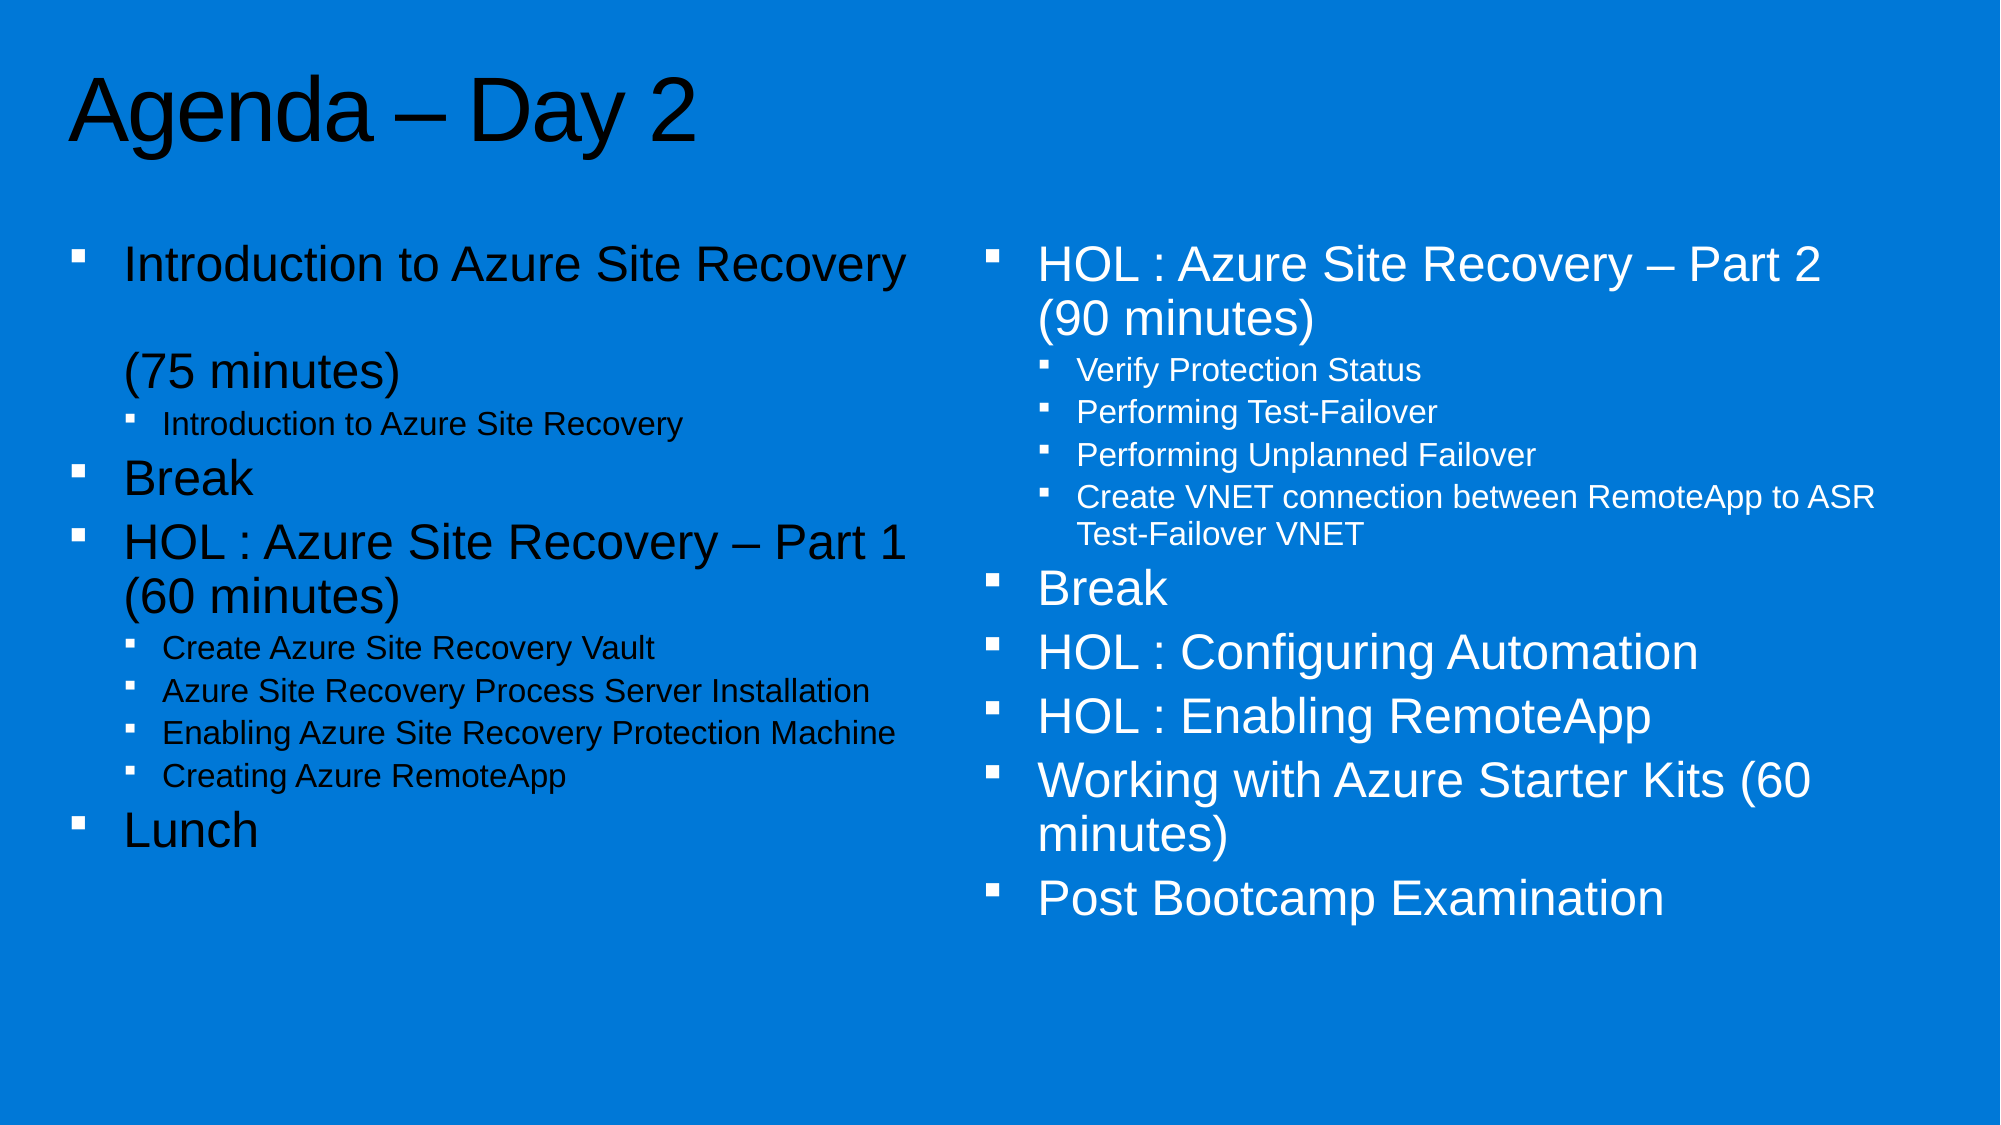

# Agenda – Day 2
Introduction to Azure Site Recovery
(75 minutes)
Introduction to Azure Site Recovery
Break
HOL : Azure Site Recovery – Part 1 (60 minutes)
Create Azure Site Recovery Vault
Azure Site Recovery Process Server Installation
Enabling Azure Site Recovery Protection Machine
Creating Azure RemoteApp
Lunch
HOL : Azure Site Recovery – Part 2 (90 minutes)
Verify Protection Status
Performing Test-Failover
Performing Unplanned Failover
Create VNET connection between RemoteApp to ASR Test-Failover VNET
Break
HOL : Configuring Automation
HOL : Enabling RemoteApp
Working with Azure Starter Kits (60 minutes)
Post Bootcamp Examination